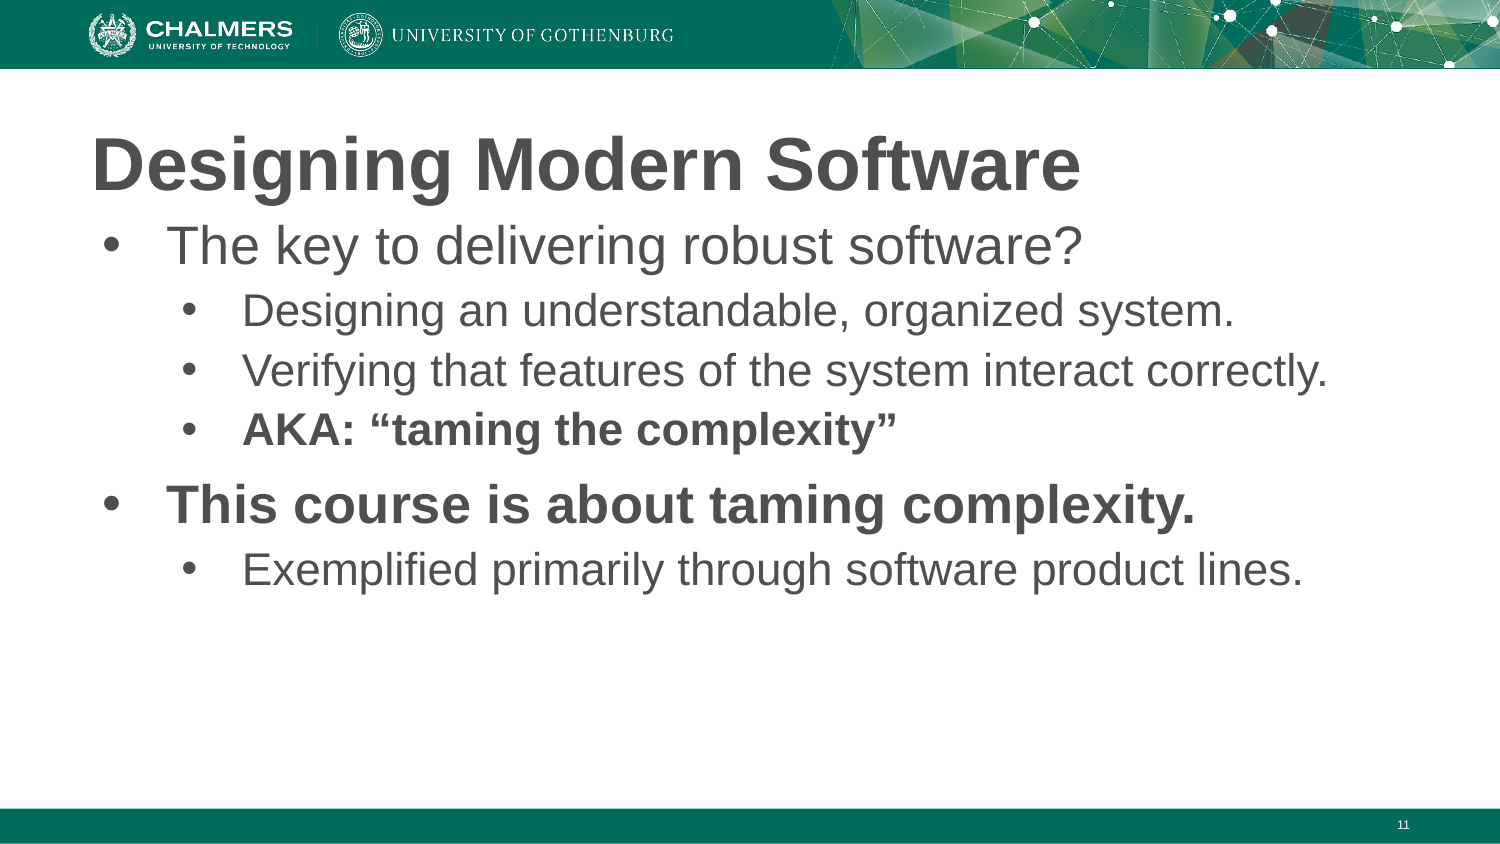

# Designing Modern Software
The key to delivering robust software?
Designing an understandable, organized system.
Verifying that features of the system interact correctly.
AKA: “taming the complexity”
This course is about taming complexity.
Exemplified primarily through software product lines.
11